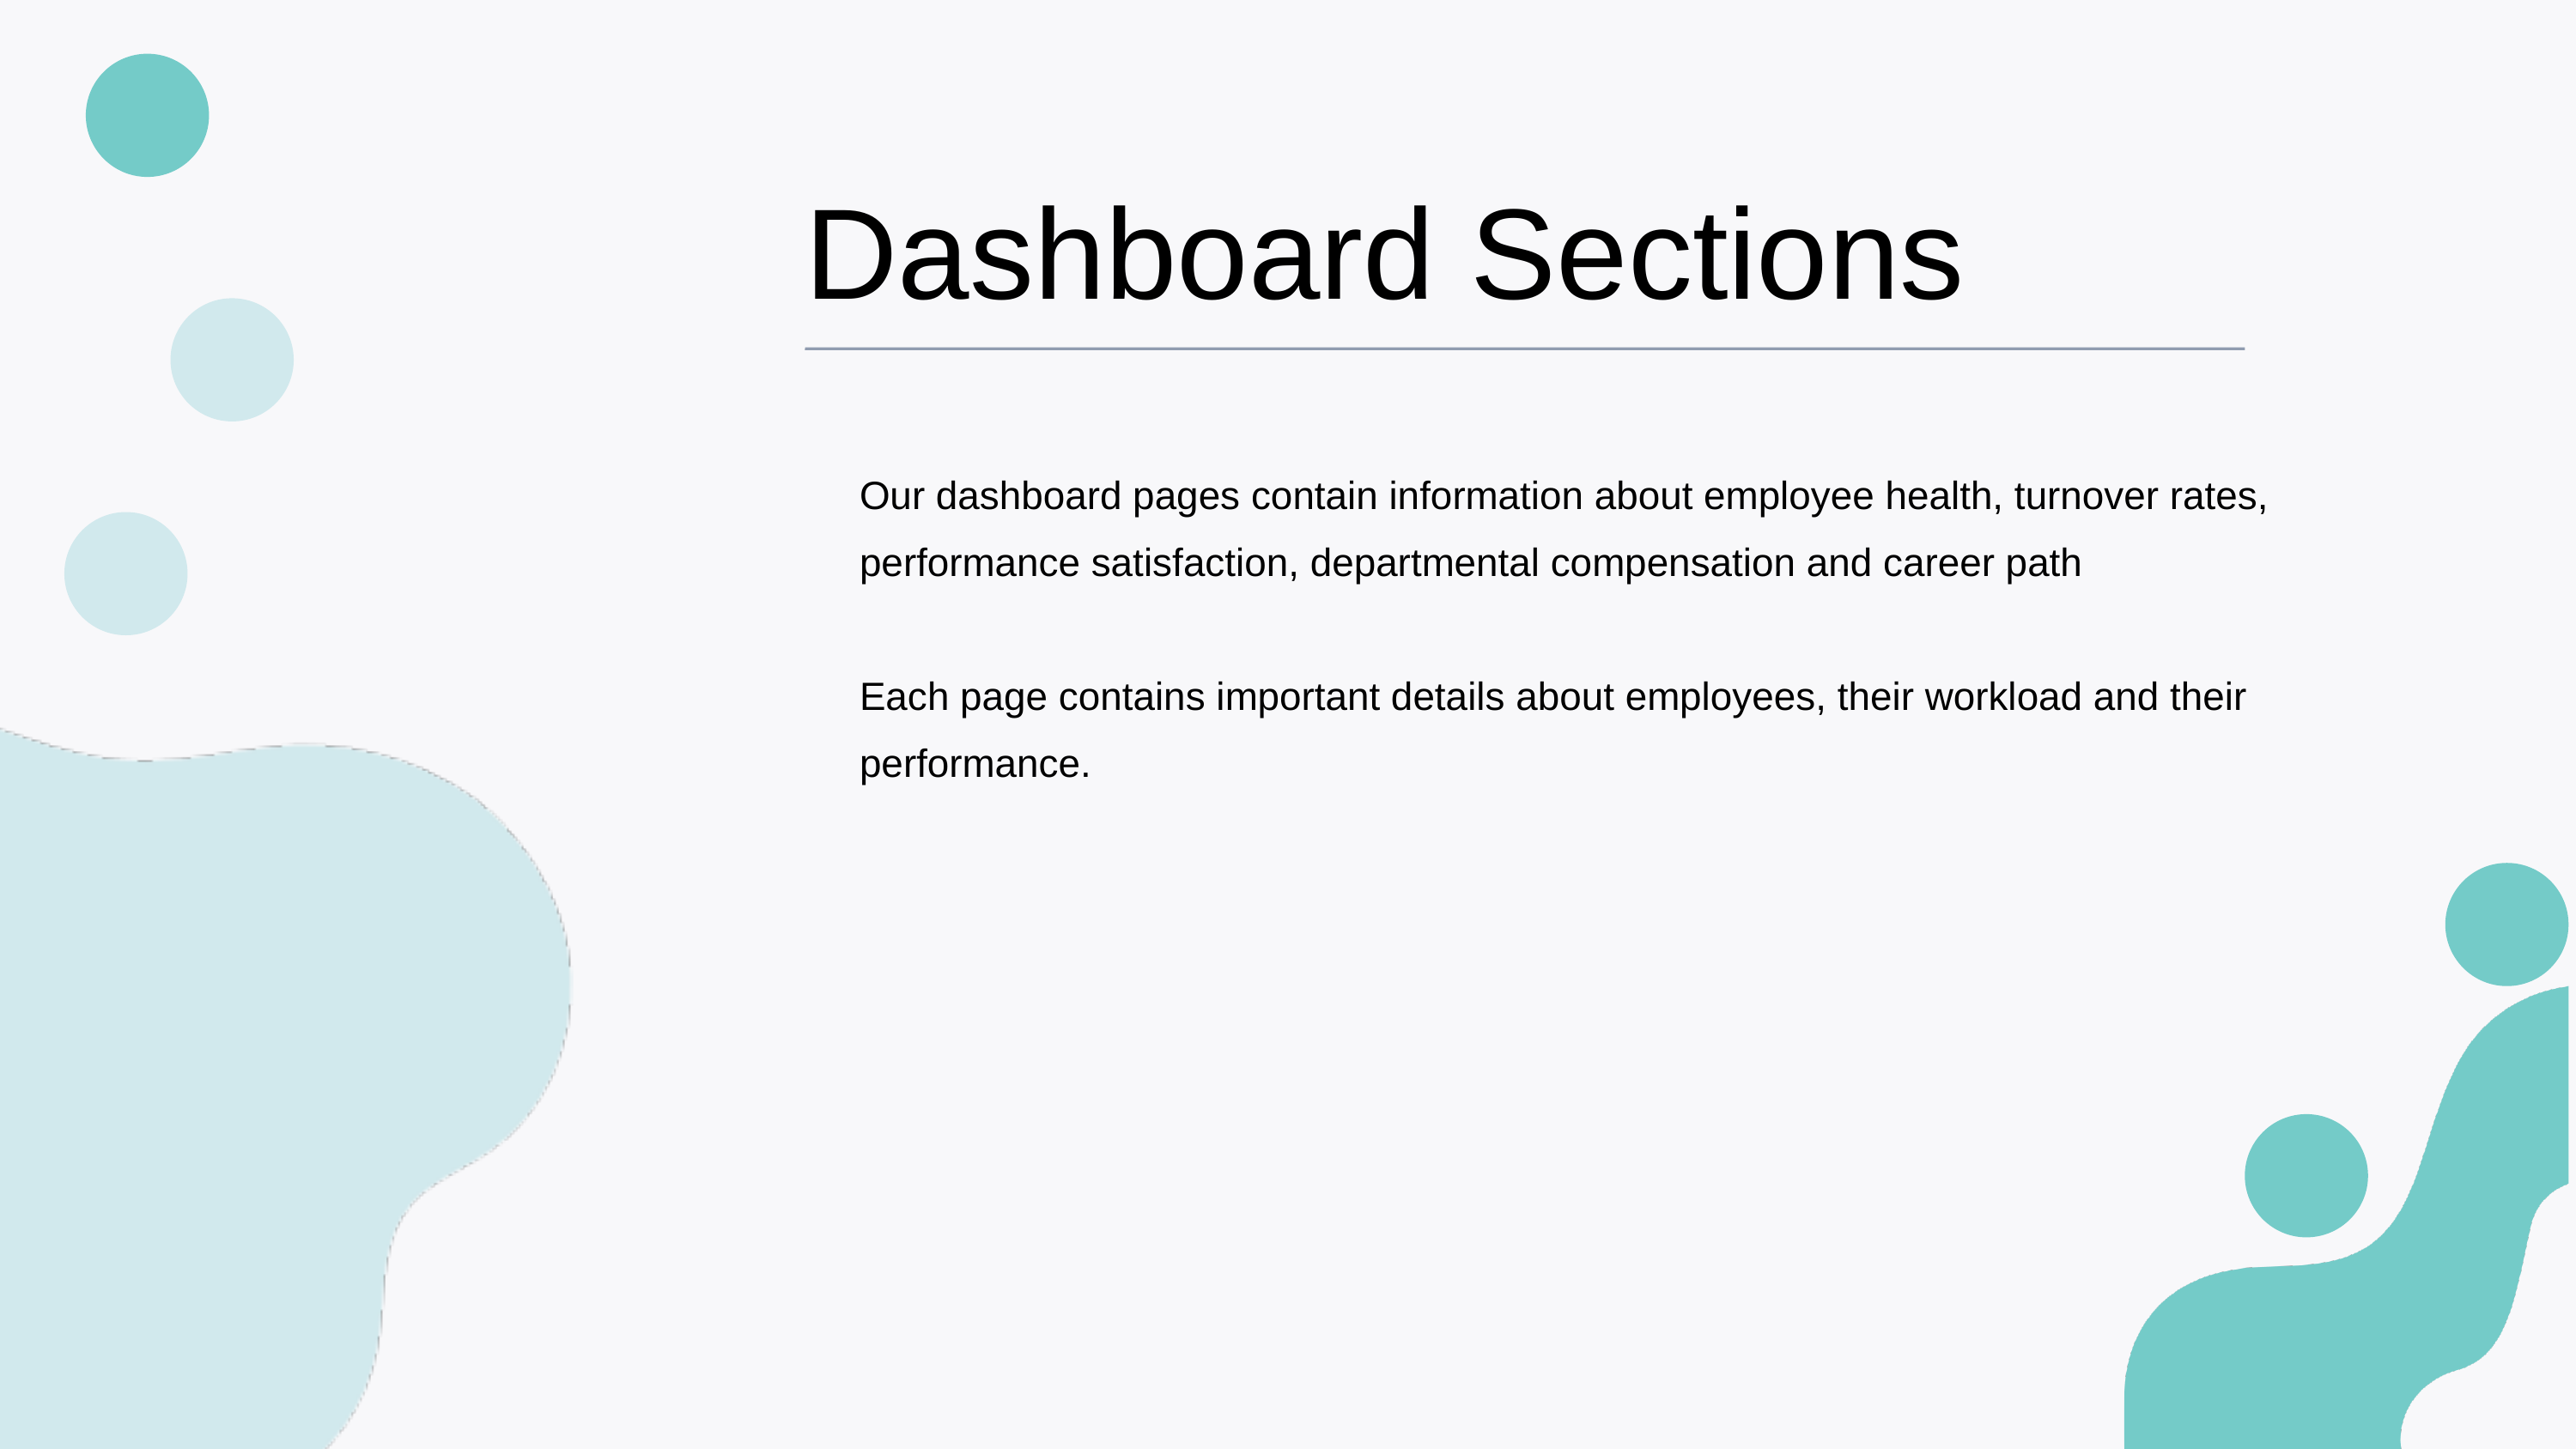

Dashboard Sections

Our dashboard pages contain information about employee health, turnover rates, performance satisfaction, departmental compensation and career path

Each page contains important details about employees, their workload and their performance.